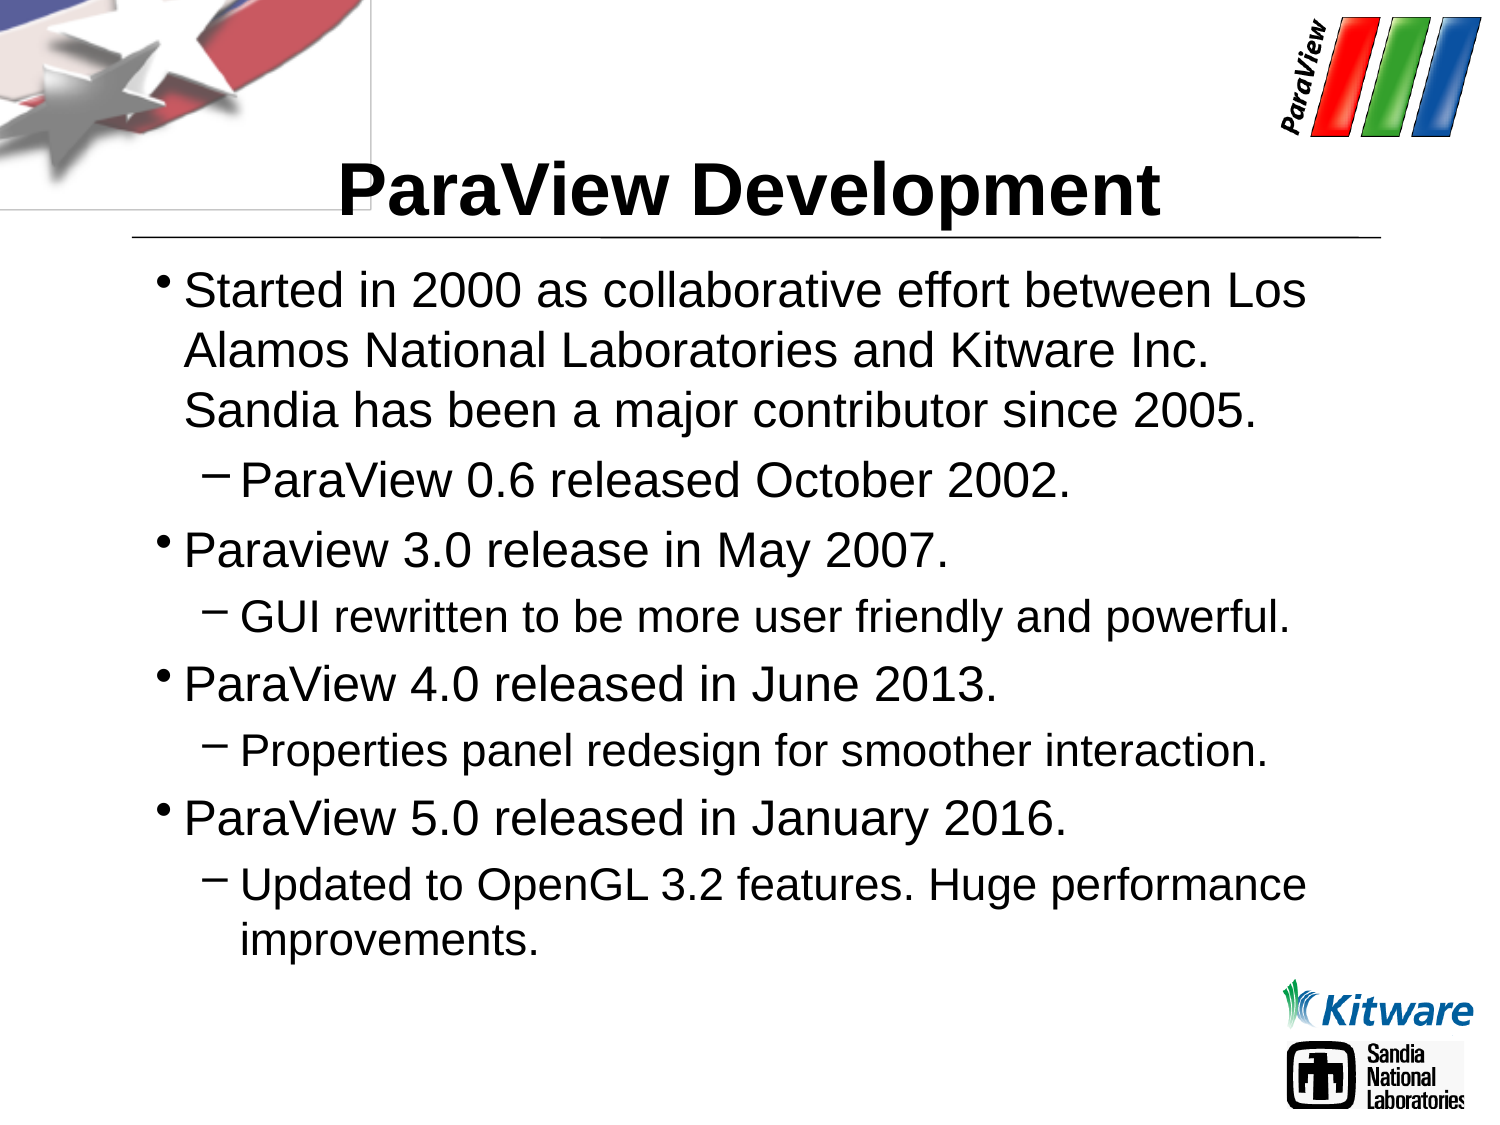

# ParaView Development
Started in 2000 as collaborative effort between Los Alamos National Laboratories and Kitware Inc. Sandia has been a major contributor since 2005.
ParaView 0.6 released October 2002.
Paraview 3.0 release in May 2007.
GUI rewritten to be more user friendly and powerful.
ParaView 4.0 released in June 2013.
Properties panel redesign for smoother interaction.
ParaView 5.0 released in January 2016.
Updated to OpenGL 3.2 features. Huge performance improvements.